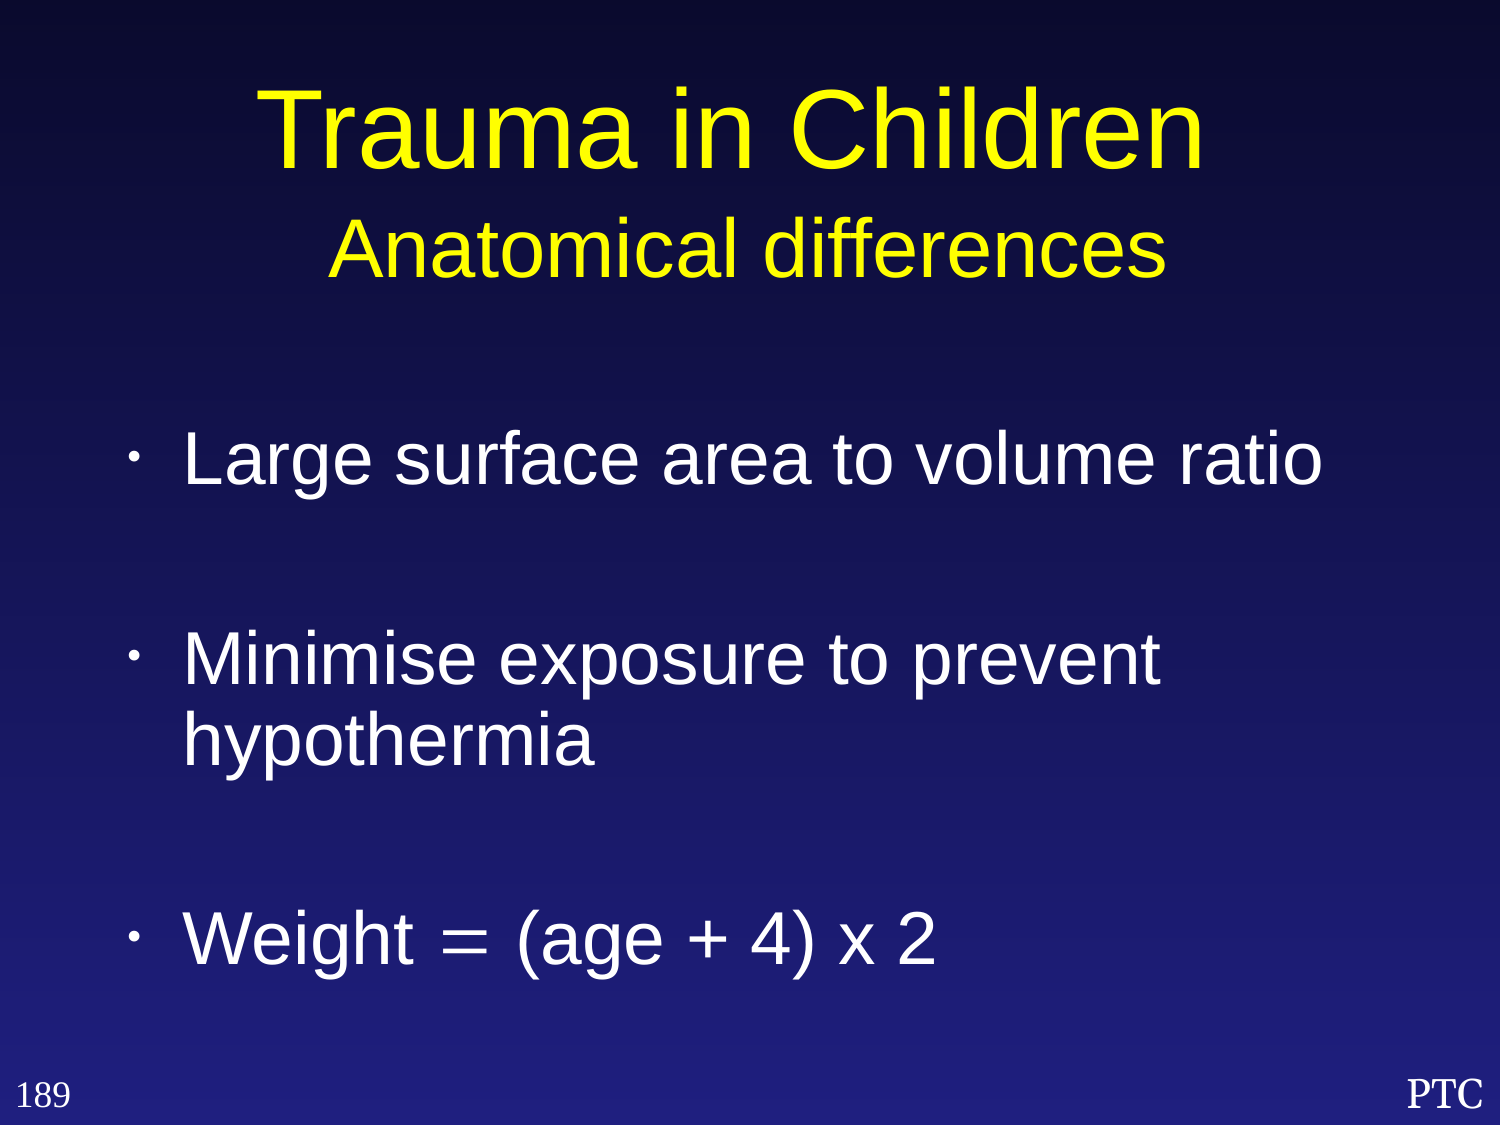

Trauma in Children
Anatomical differences
Large surface area to volume ratio

Minimise exposure to prevent hypothermia

Weight = (age + 4) x 2
189